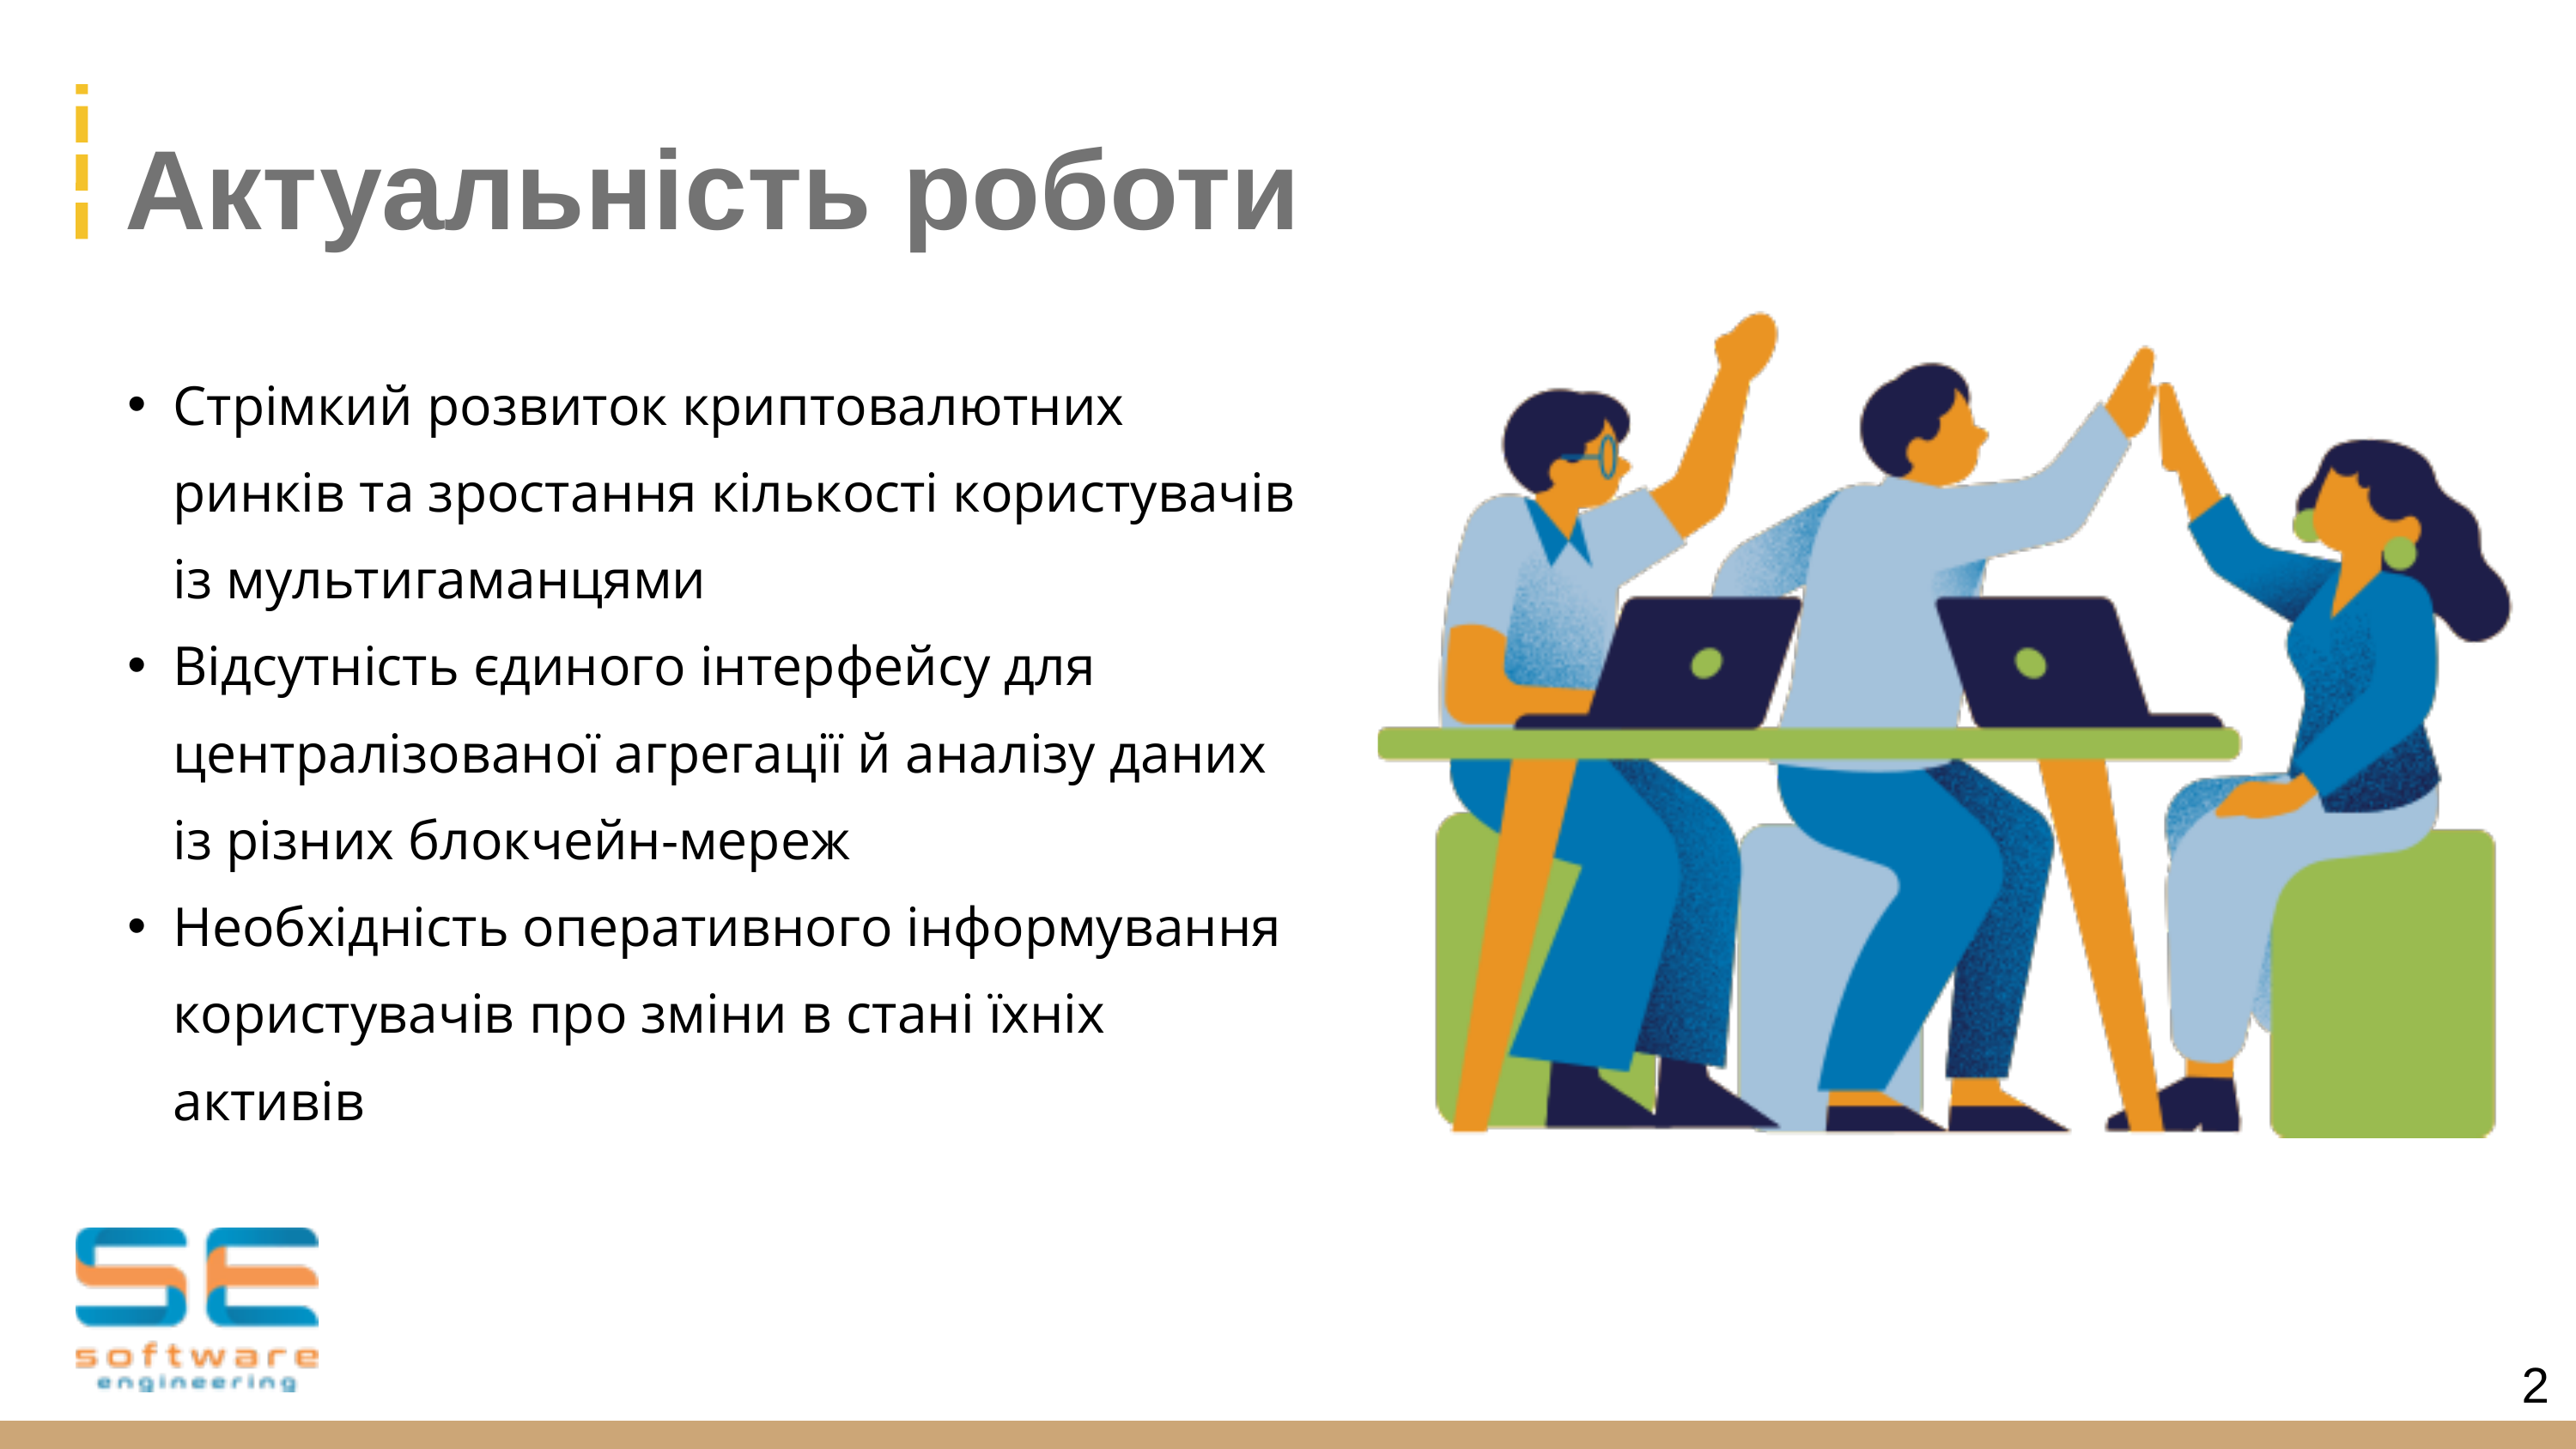

Актуальність роботи

Стрімкий розвиток криптовалютних ринків та зростання кількості користувачів із мультигаманцями
Відсутність єдиного інтерфейсу для централізованої агрегації й аналізу даних із різних блокчейн-мереж
Необхідність оперативного інформування користувачів про зміни в стані їхніх активів

2